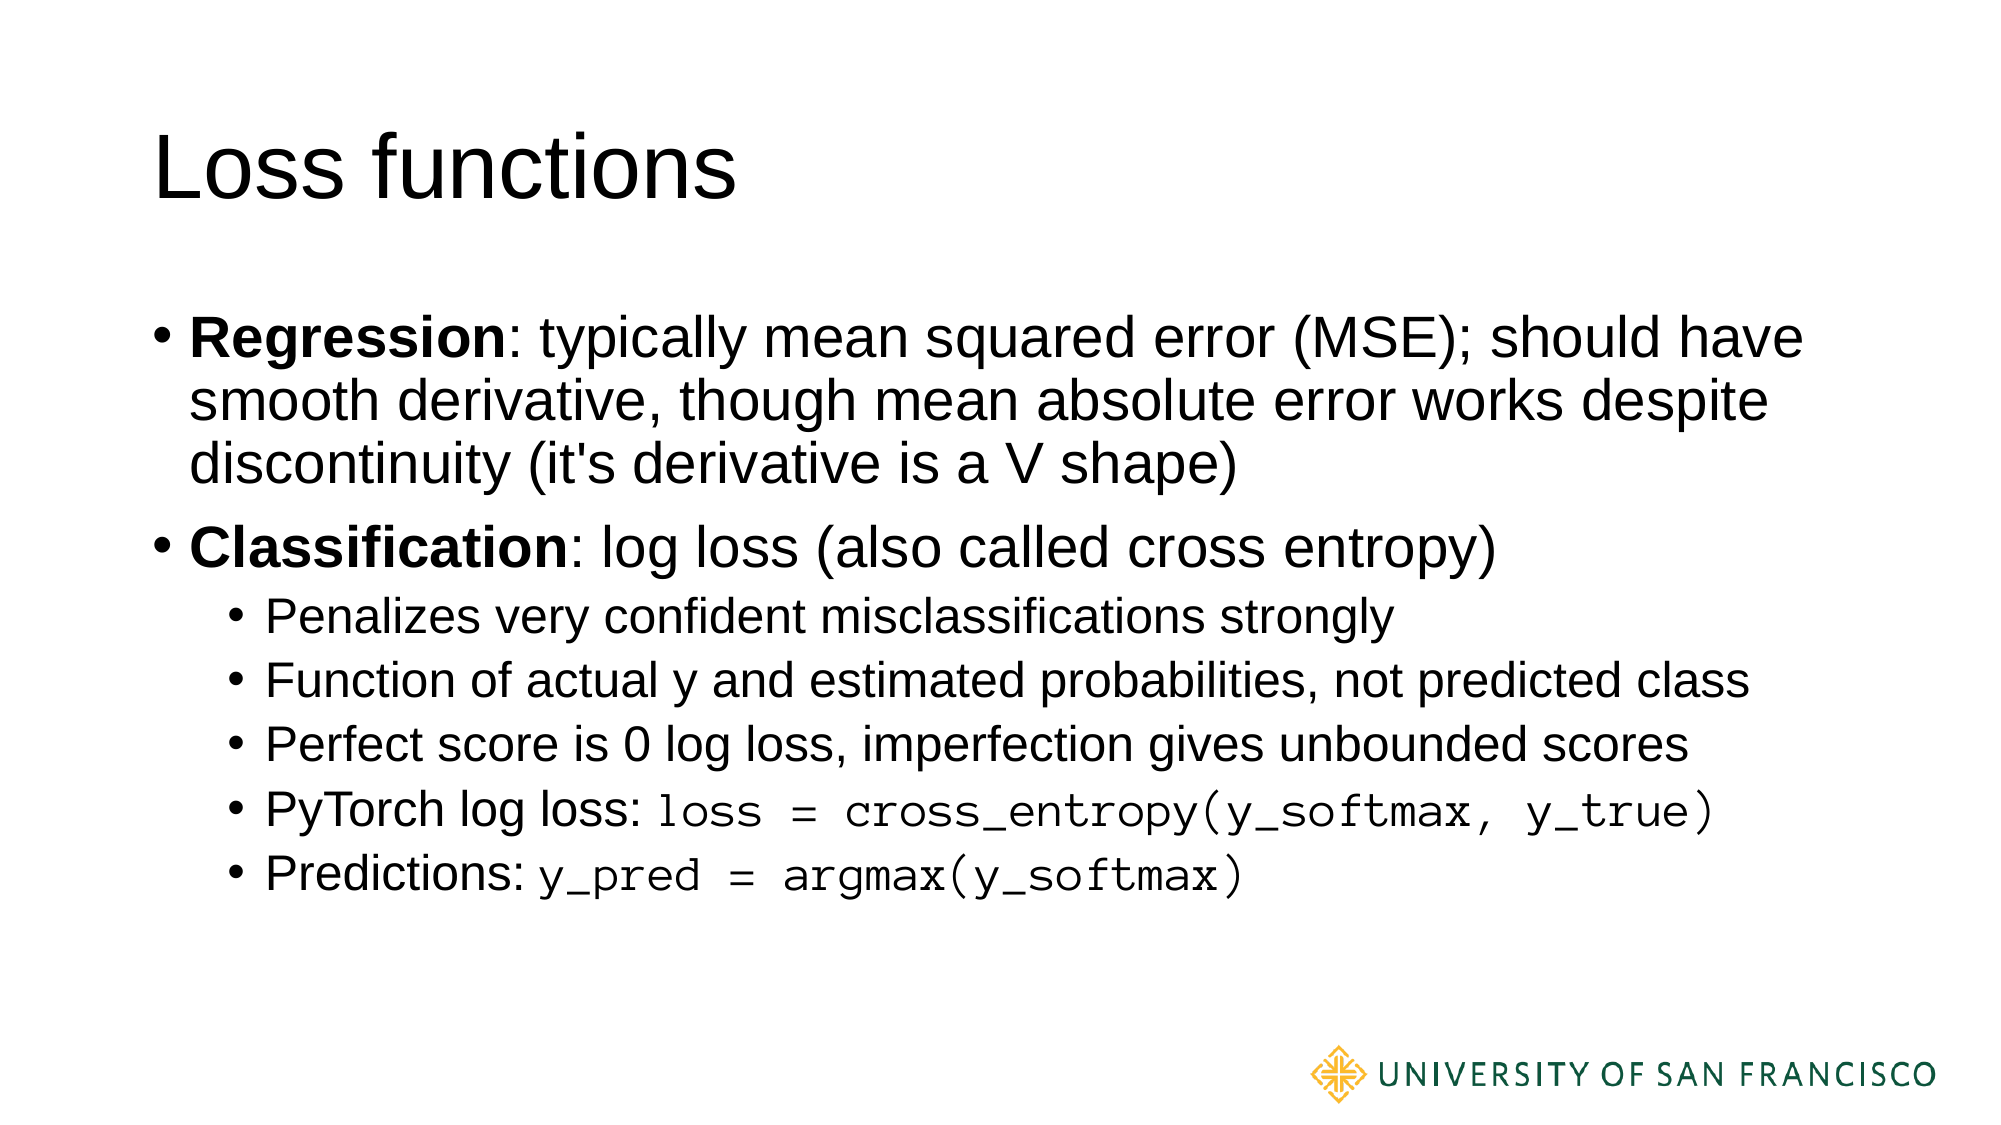

# Loss functions
Regression: typically mean squared error (MSE); should have smooth derivative, though mean absolute error works despite discontinuity (it's derivative is a V shape)
Classification: log loss (also called cross entropy)
Penalizes very confident misclassifications strongly
Function of actual y and estimated probabilities, not predicted class
Perfect score is 0 log loss, imperfection gives unbounded scores
PyTorch log loss: loss = cross_entropy(y_softmax, y_true)
Predictions: y_pred = argmax(y_softmax)